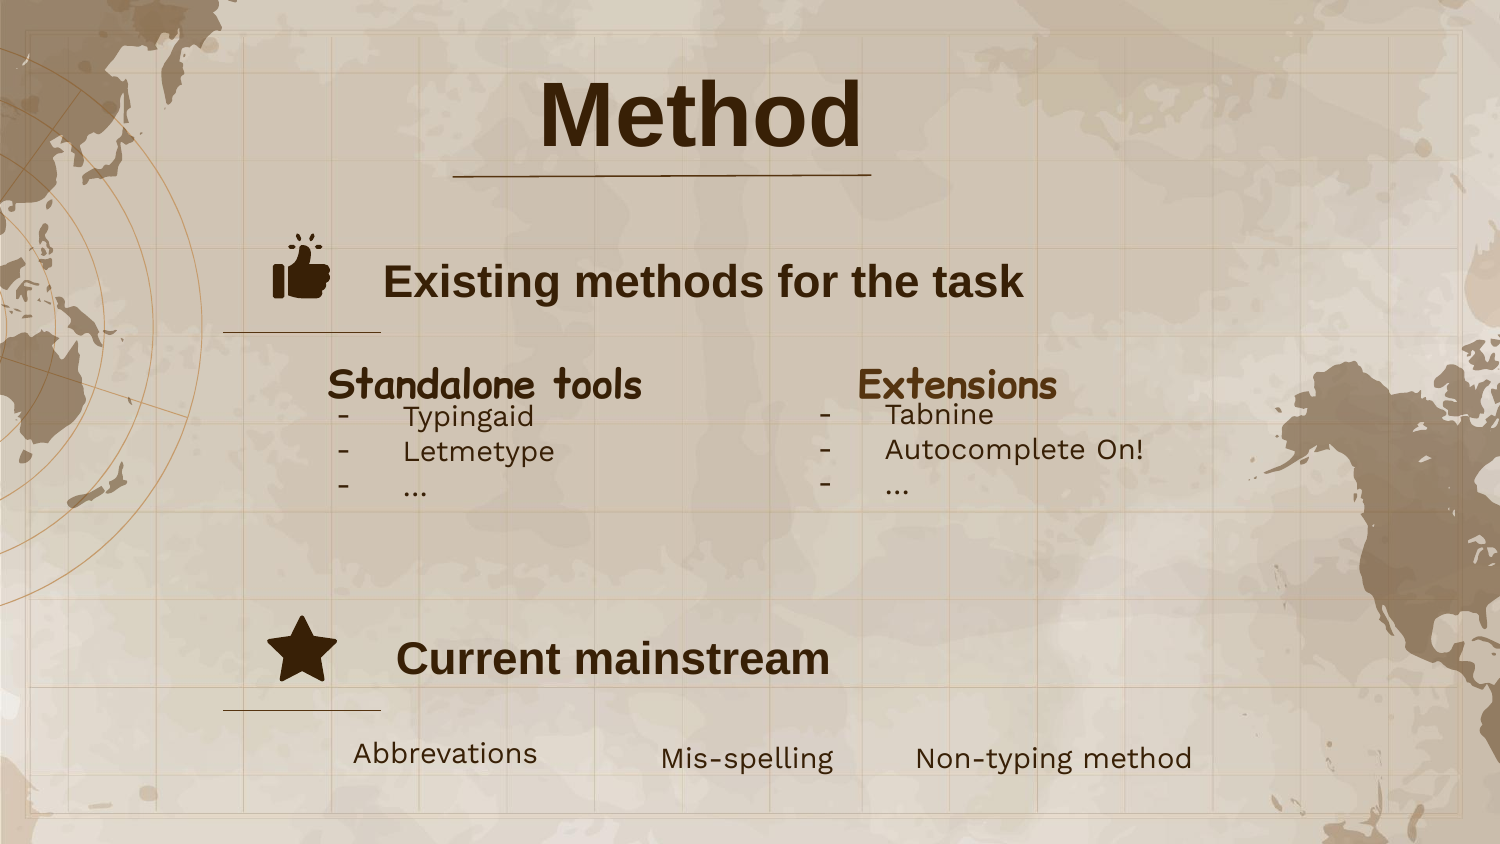

Method

# Existing methods for the task
Standalone tools
Extensions
Tabnine
Autocomplete On!
…
Typingaid
Letmetype
…
Current mainstream

Abbrevations
Mis-spelling
Non-typing method